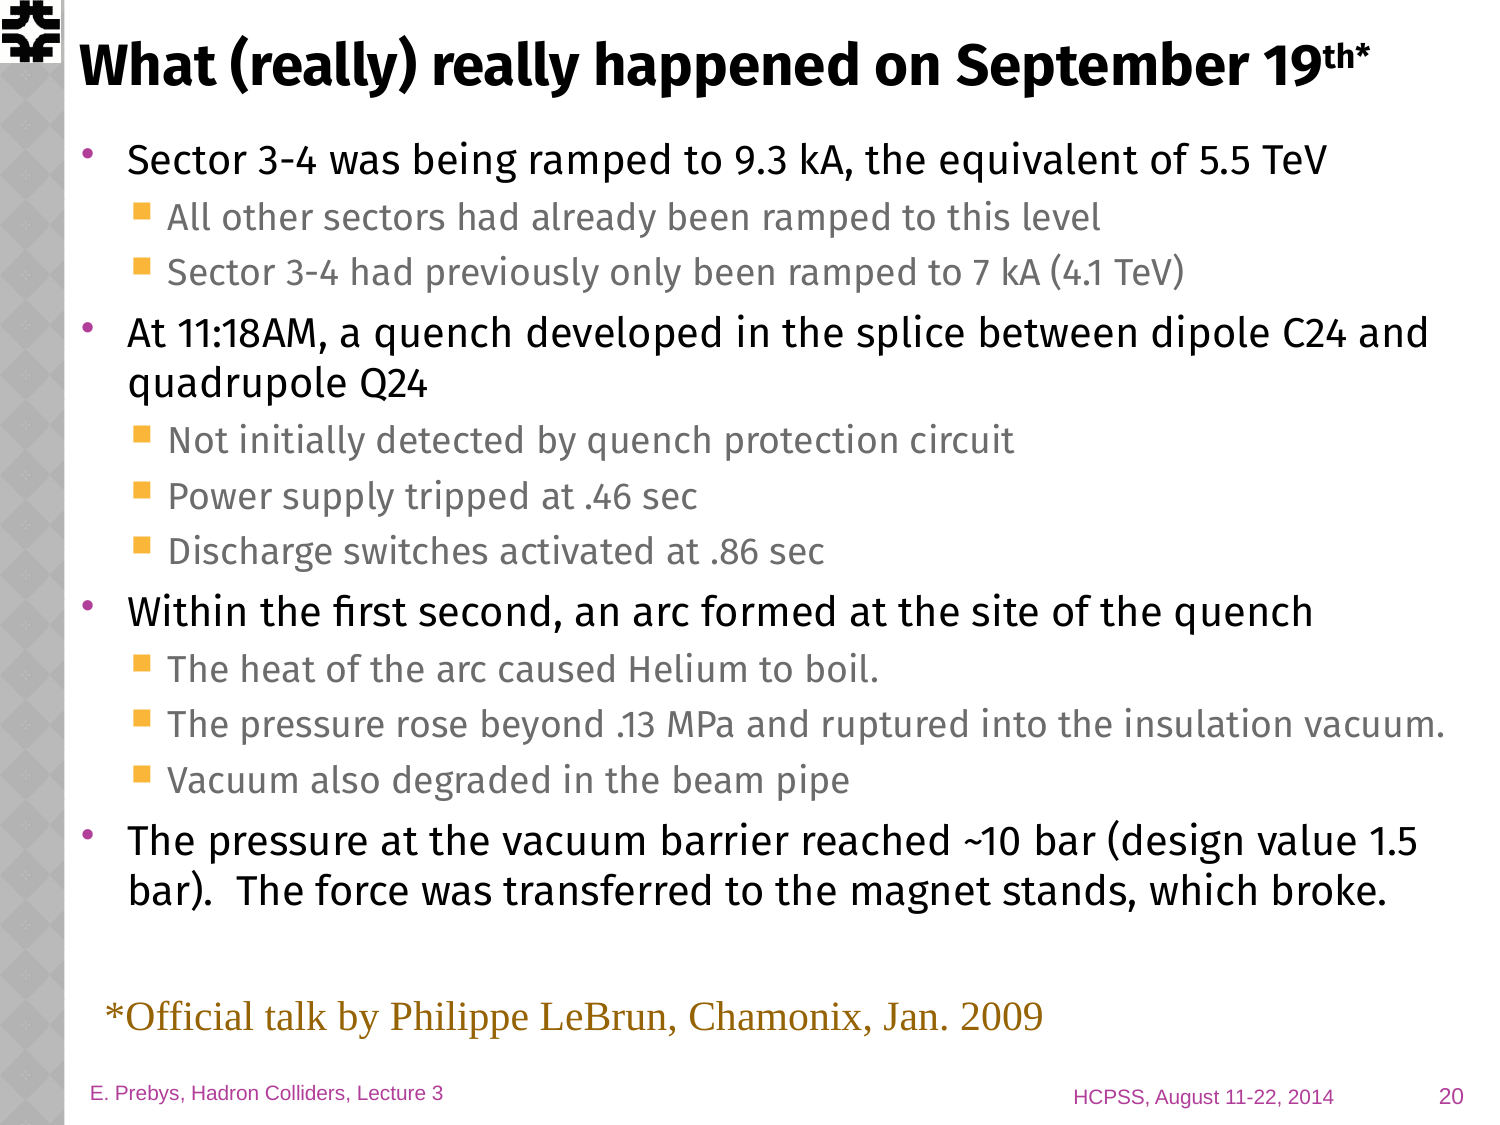

# What (really) really happened on September 19th*
Sector 3-4 was being ramped to 9.3 kA, the equivalent of 5.5 TeV
All other sectors had already been ramped to this level
Sector 3-4 had previously only been ramped to 7 kA (4.1 TeV)
At 11:18AM, a quench developed in the splice between dipole C24 and quadrupole Q24
Not initially detected by quench protection circuit
Power supply tripped at .46 sec
Discharge switches activated at .86 sec
Within the first second, an arc formed at the site of the quench
The heat of the arc caused Helium to boil.
The pressure rose beyond .13 MPa and ruptured into the insulation vacuum.
Vacuum also degraded in the beam pipe
The pressure at the vacuum barrier reached ~10 bar (design value 1.5 bar).  The force was transferred to the magnet stands, which broke.
*Official talk by Philippe LeBrun, Chamonix, Jan. 2009
20
E. Prebys, Hadron Colliders, Lecture 3
HCPSS, August 11-22, 2014